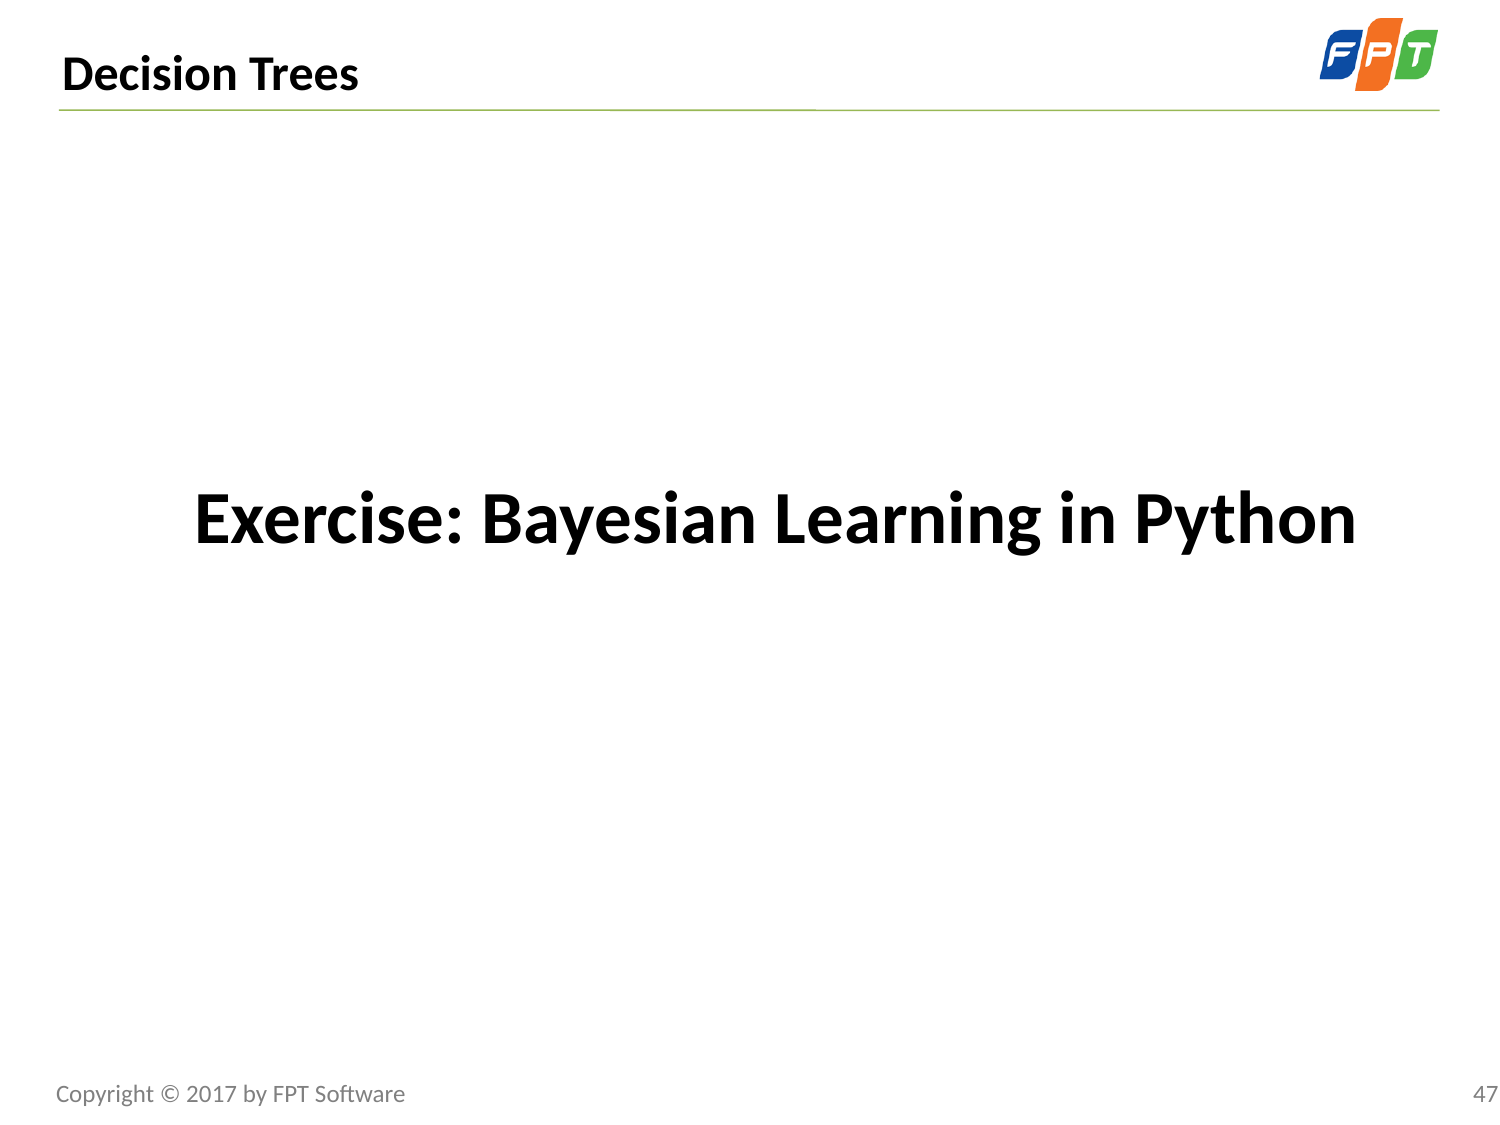

Decision Trees
Exercise: Bayesian Learning in Python